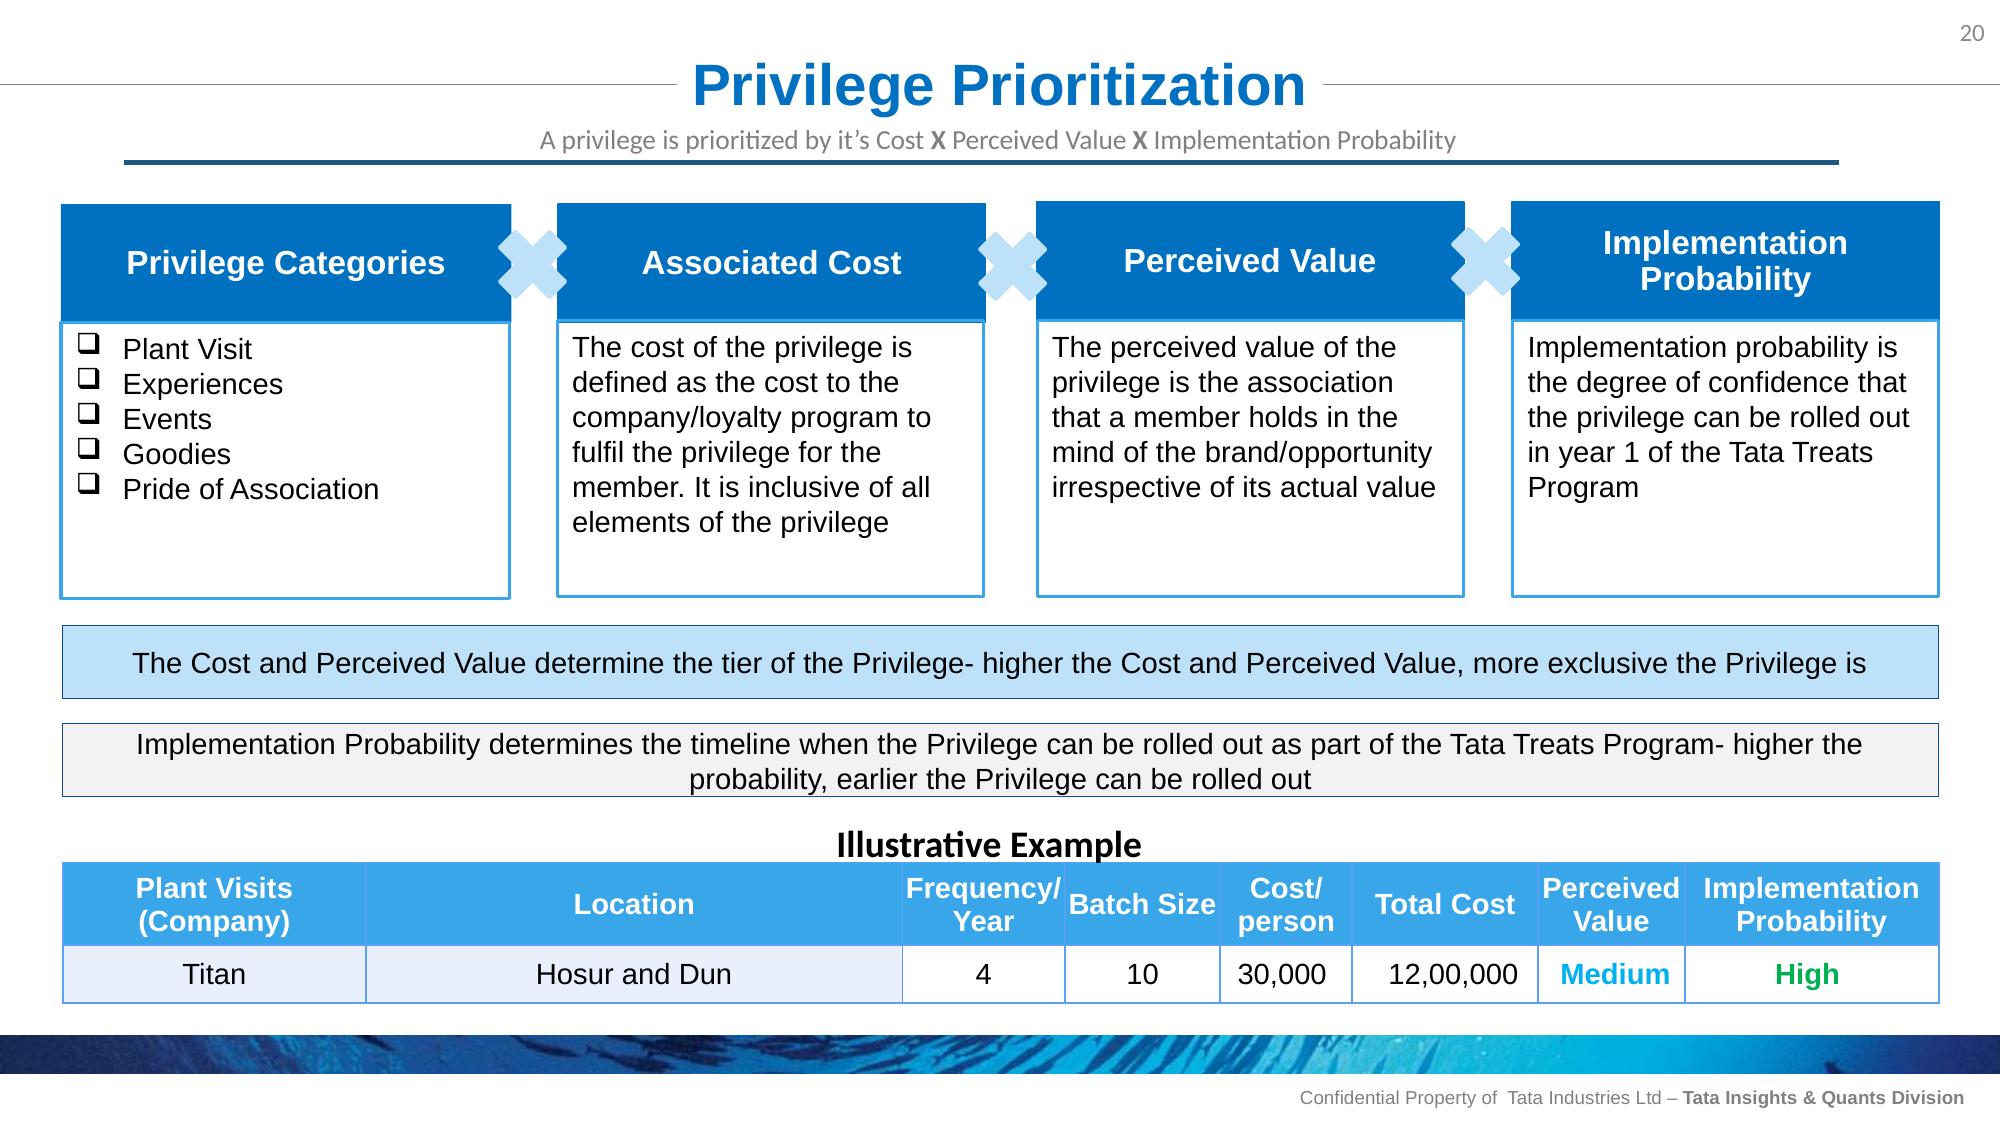

20
Privilege Prioritization
A privilege is prioritized by it’s Cost X Perceived Value X Implementation Probability
Perceived Value
Implementation Probability
Associated Cost
The cost of the privilege is defined as the cost to the company/loyalty program to fulfil the privilege for the member. It is inclusive of all elements of the privilege
The perceived value of the privilege is the association that a member holds in the mind of the brand/opportunity irrespective of its actual value
Implementation probability is the degree of confidence that the privilege can be rolled out in year 1 of the Tata Treats Program
Privilege Categories
Plant Visit
Experiences
Events
Goodies
Pride of Association

The Cost and Perceived Value determine the tier of the Privilege- higher the Cost and Perceived Value, more exclusive the Privilege is
Implementation Probability determines the timeline when the Privilege can be rolled out as part of the Tata Treats Program- higher the probability, earlier the Privilege can be rolled out
Illustrative Example
| Plant Visits (Company) | Location | Frequency/ Year | Batch Size | Cost/ person | Total Cost | Perceived Value | Implementation Probability |
| --- | --- | --- | --- | --- | --- | --- | --- |
| Titan | Hosur and Dun | 4 | 10 | 30,000 | 12,00,000 | Medium | High |